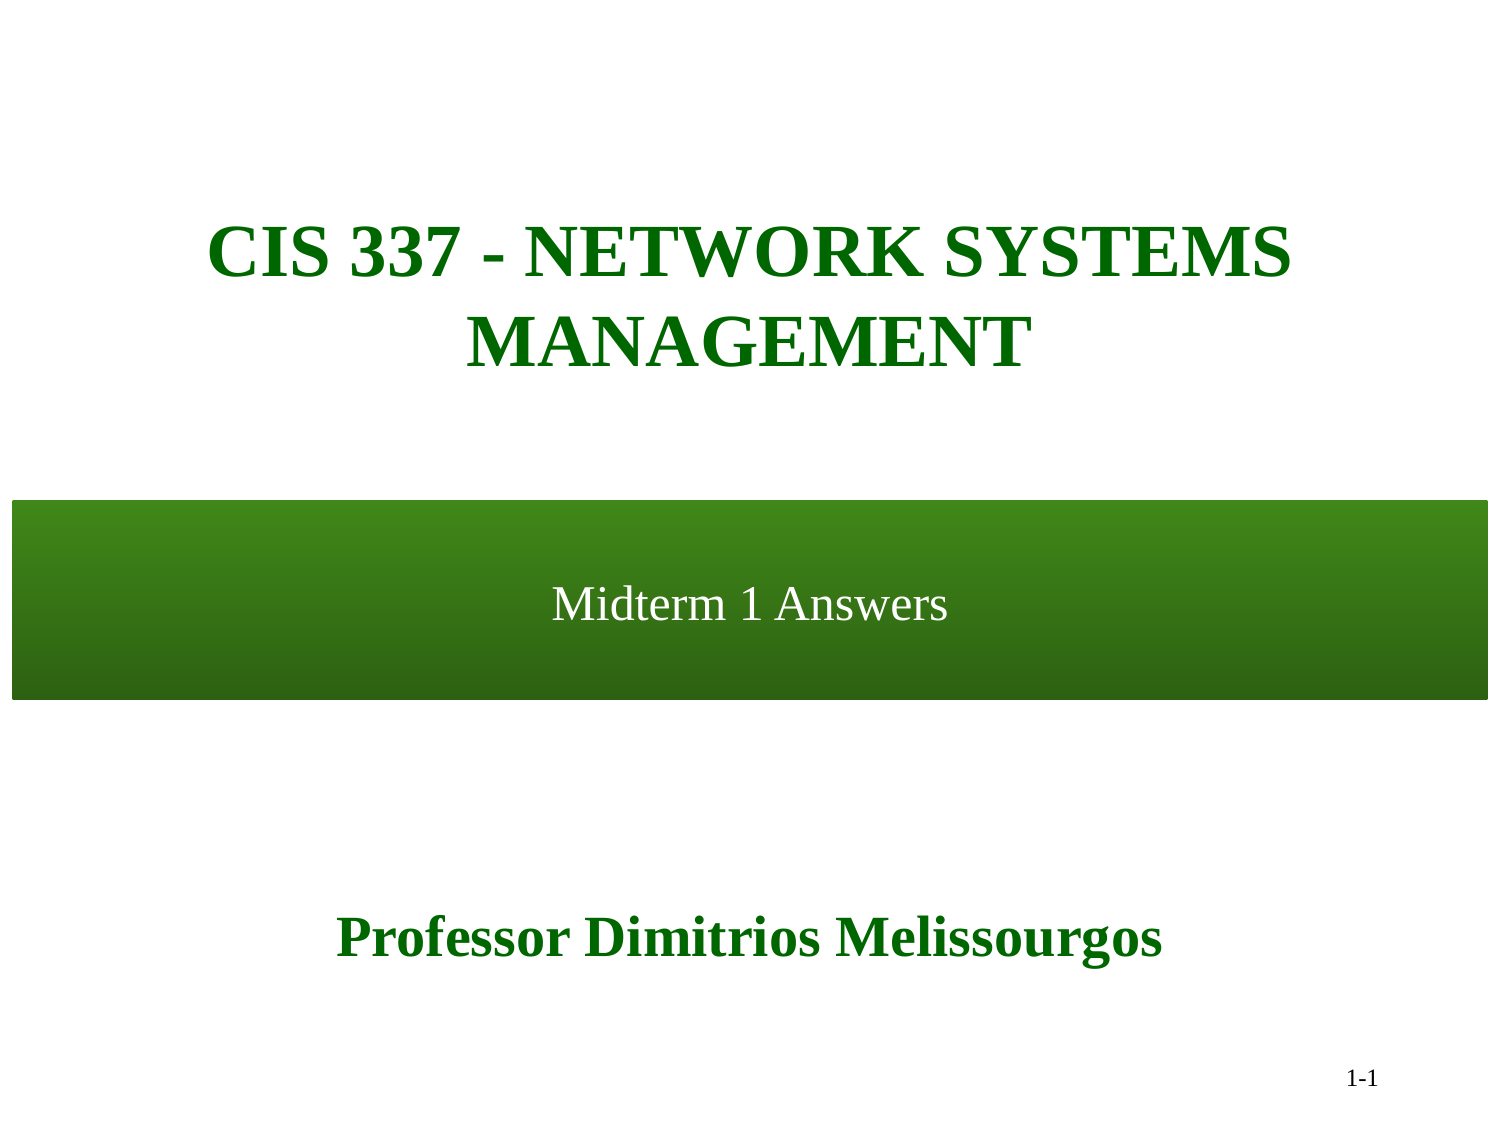

CIS 337 - NETWORK SYSTEMS MANAGEMENT
Midterm 1 Answers
# Professor Dimitrios Melissourgos